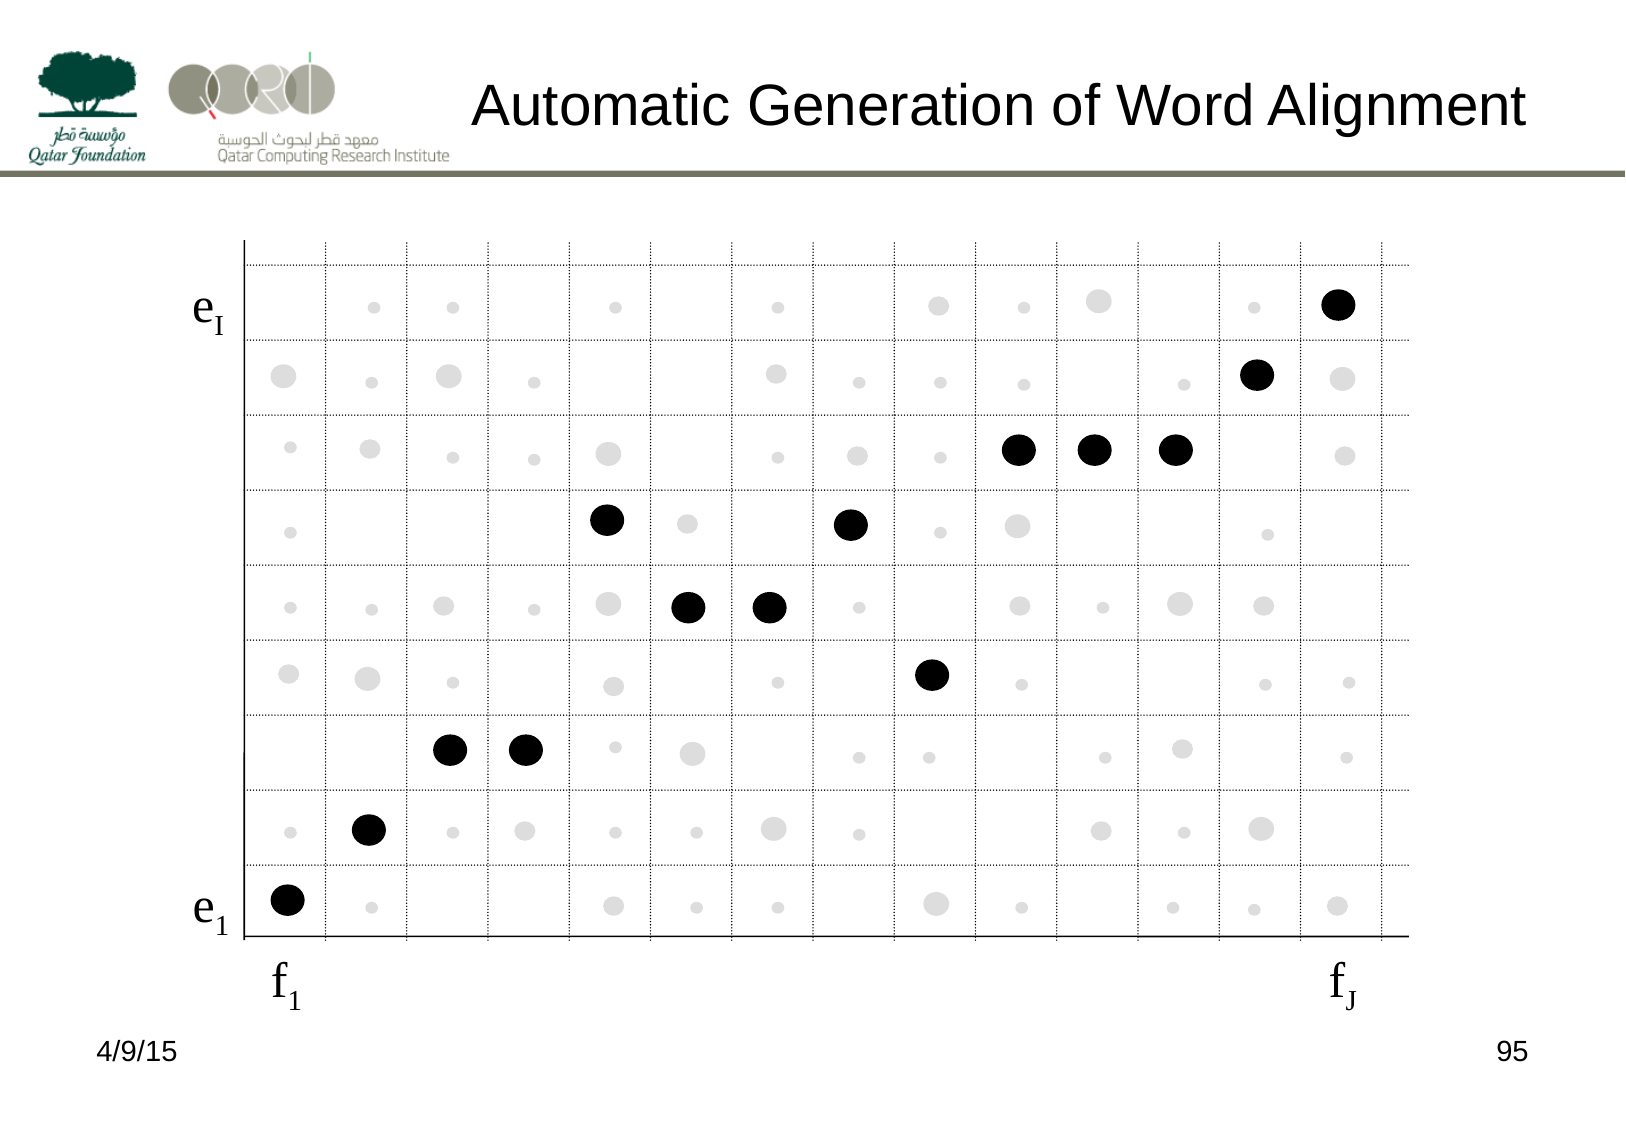

# Automatic Generation of Word Alignment

eI

e1

f1
fJ
4/9/15
95